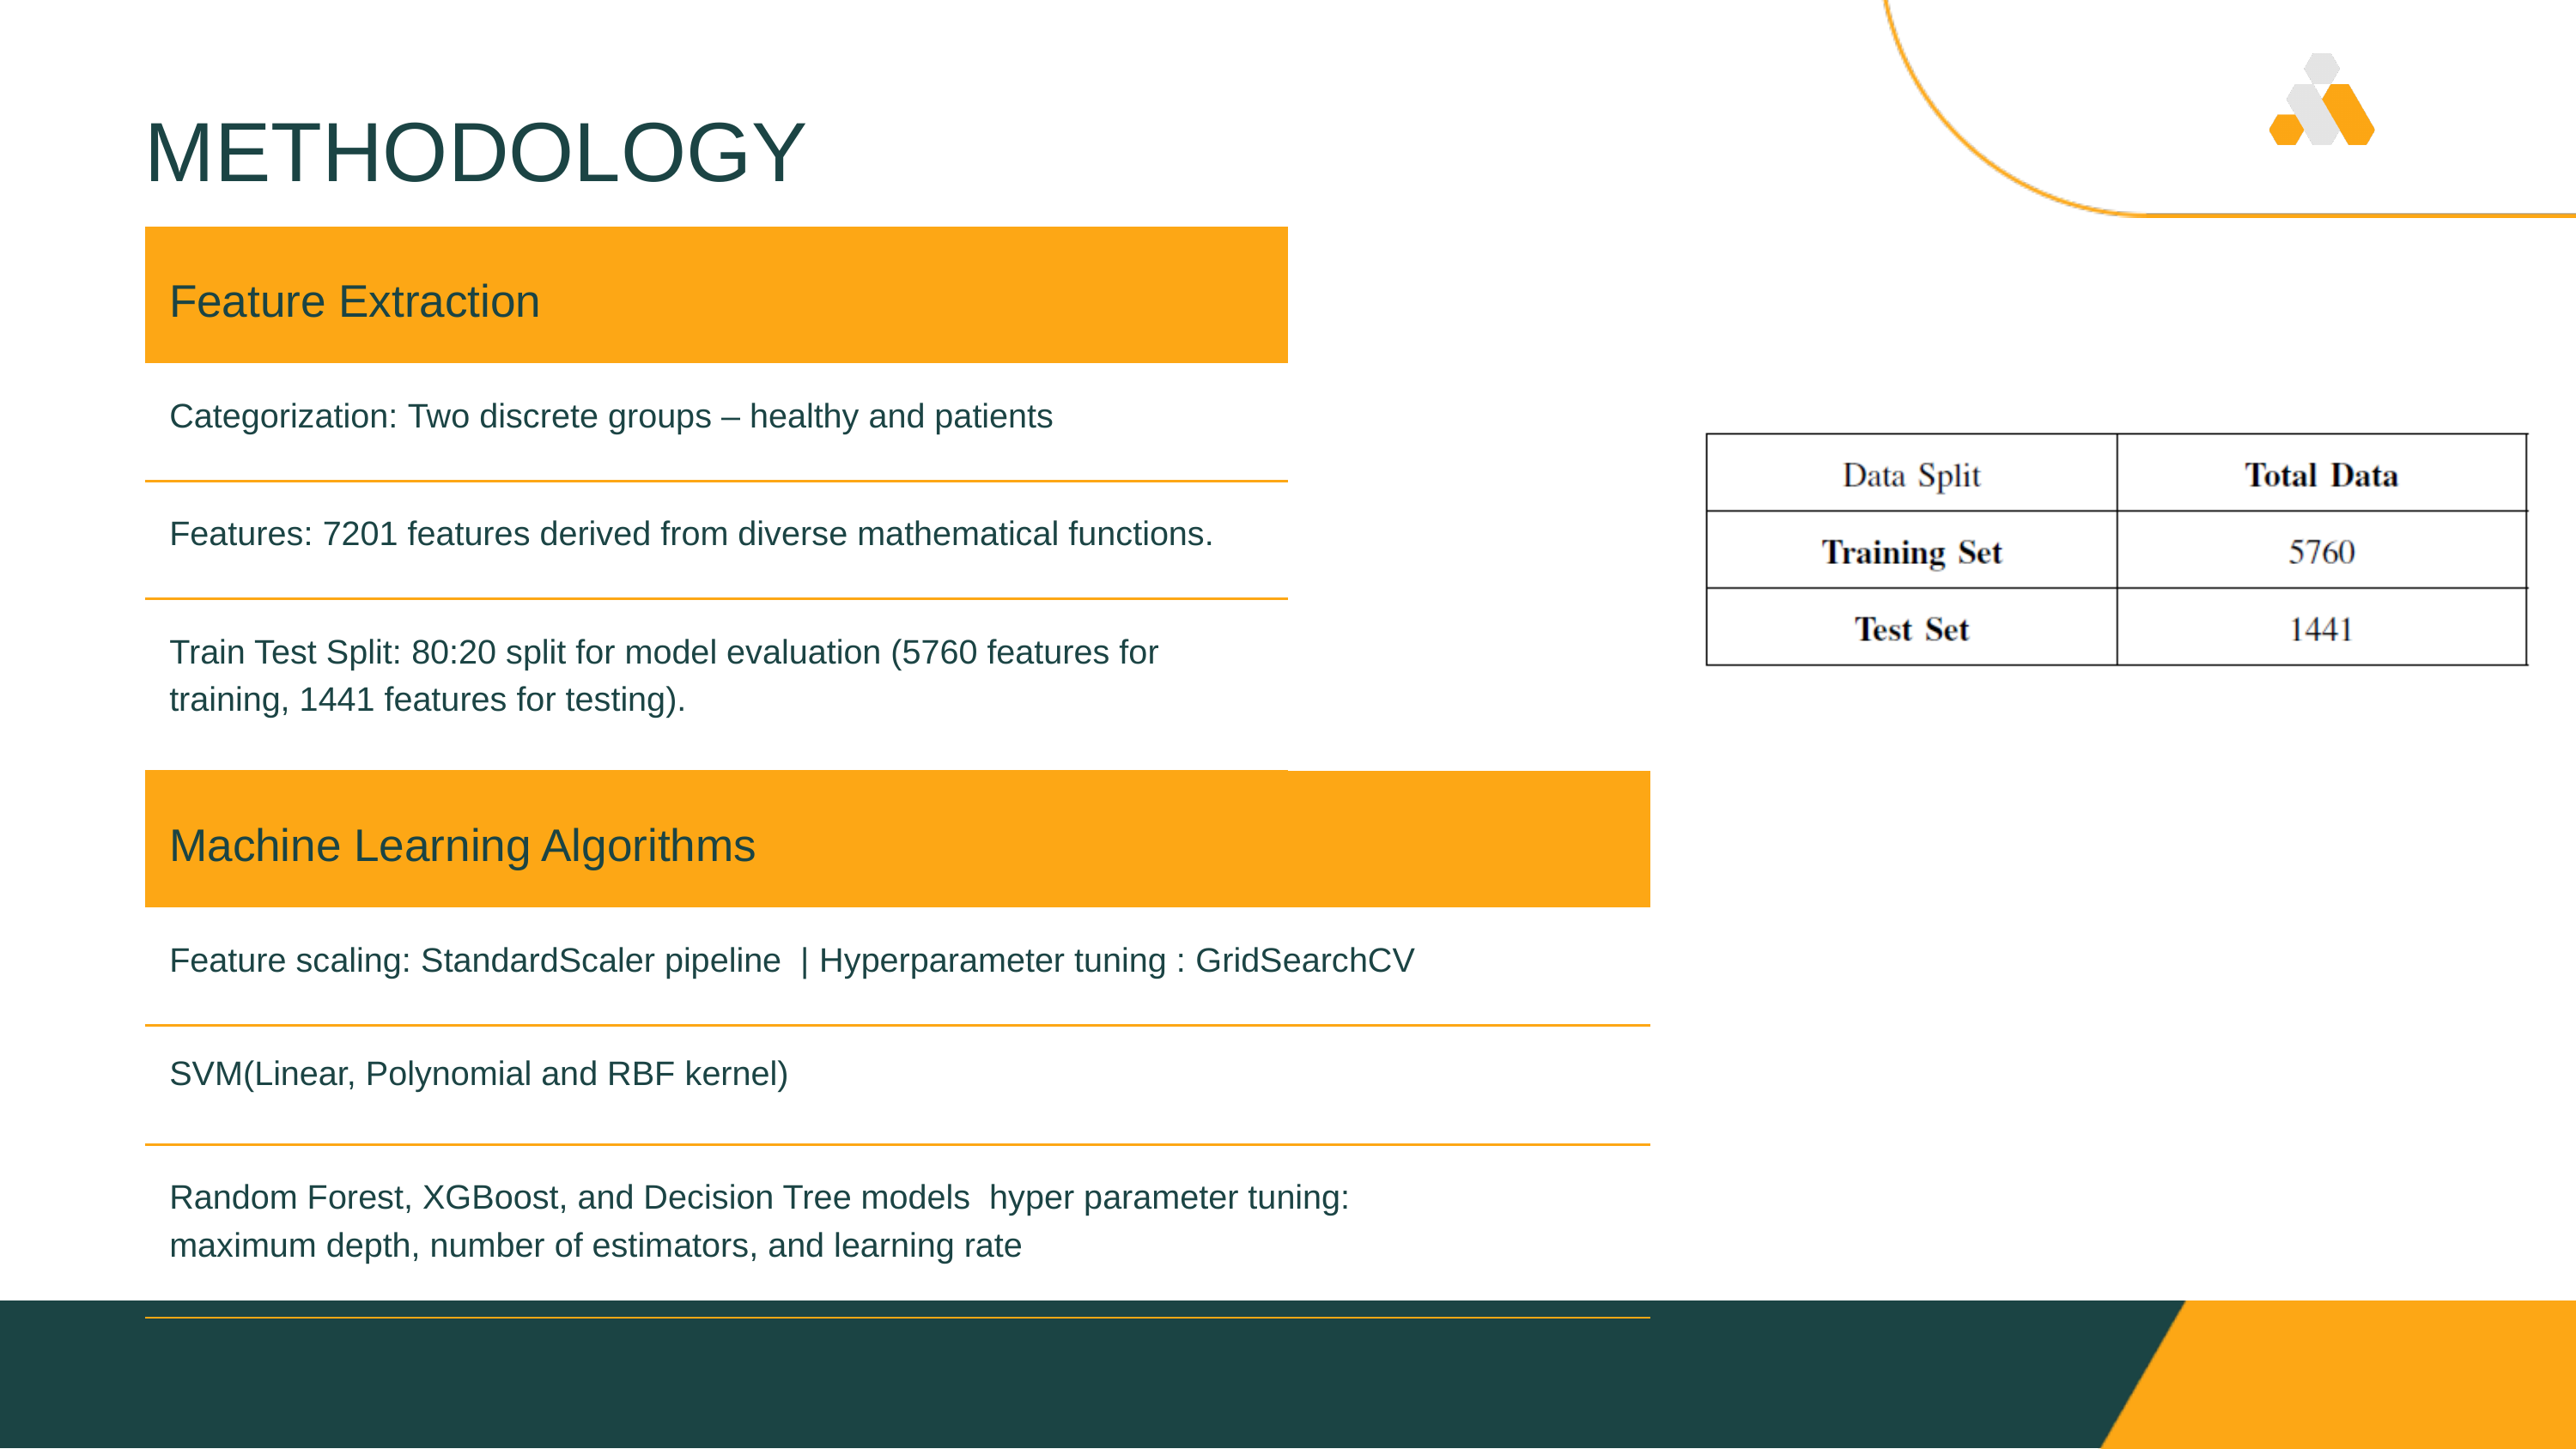

METHODOLOGY
| Feature Extraction |
| --- |
| Categorization: Two discrete groups – healthy and patients |
| Features: 7201 features derived from diverse mathematical functions. |
| Train Test Split: 80:20 split for model evaluation (5760 features for training, 1441 features for testing). |

| Machine Learning Algorithms |
| --- |
| Feature scaling: StandardScaler pipeline | Hyperparameter tuning : GridSearchCV |
| SVM(Linear, Polynomial and RBF kernel) |
| Random Forest, XGBoost, and Decision Tree models hyper parameter tuning: maximum depth, number of estimators, and learning rate |